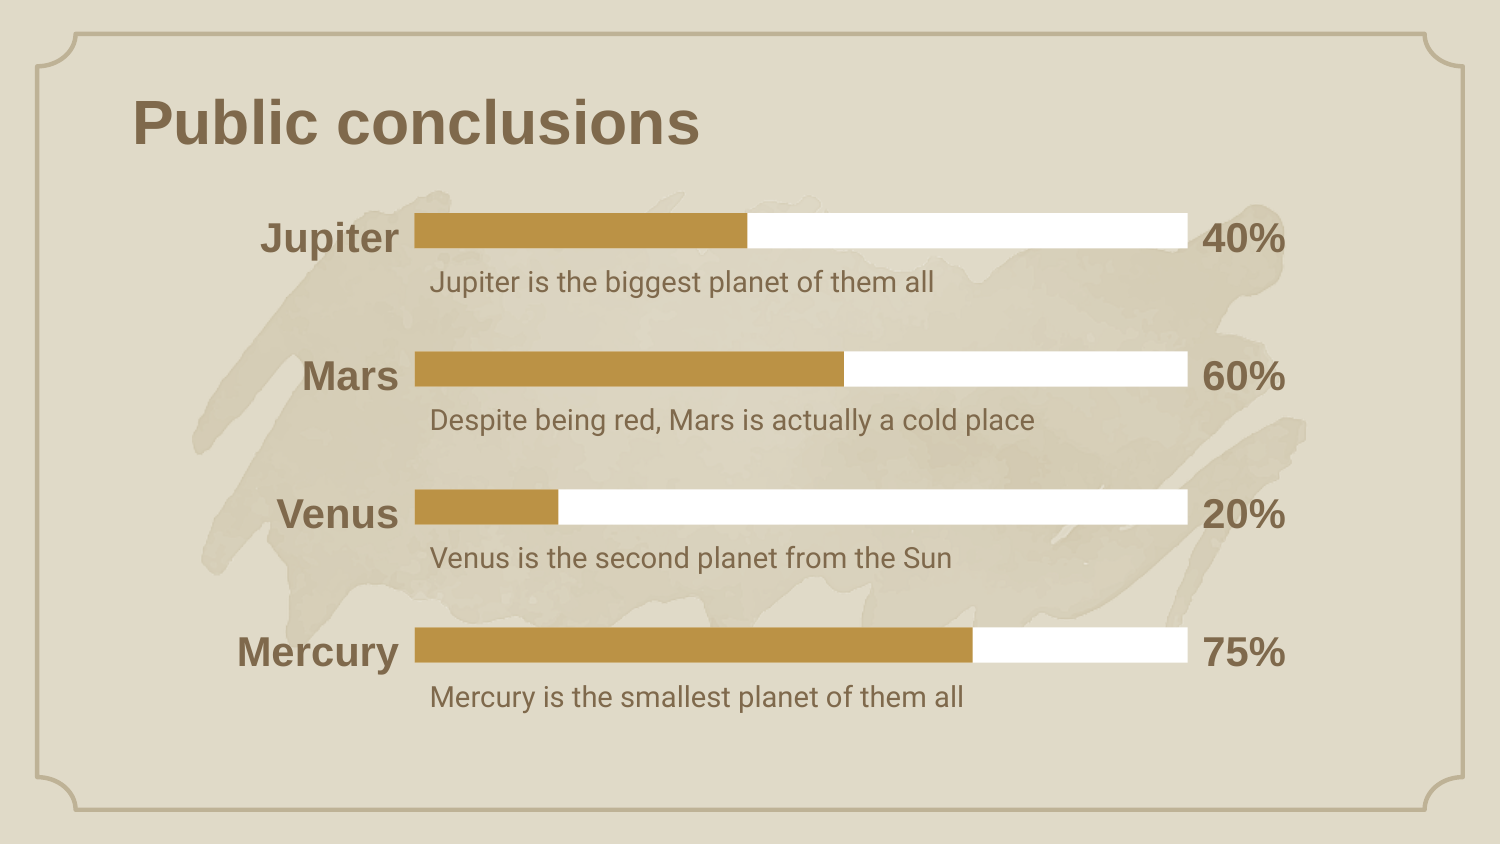

# Public conclusions
Jupiter
40%

Jupiter is the biggest planet of them all
Mars
60%

Despite being red, Mars is actually a cold place
Venus
20%

Venus is the second planet from the Sun
Mercury
75%

Mercury is the smallest planet of them all